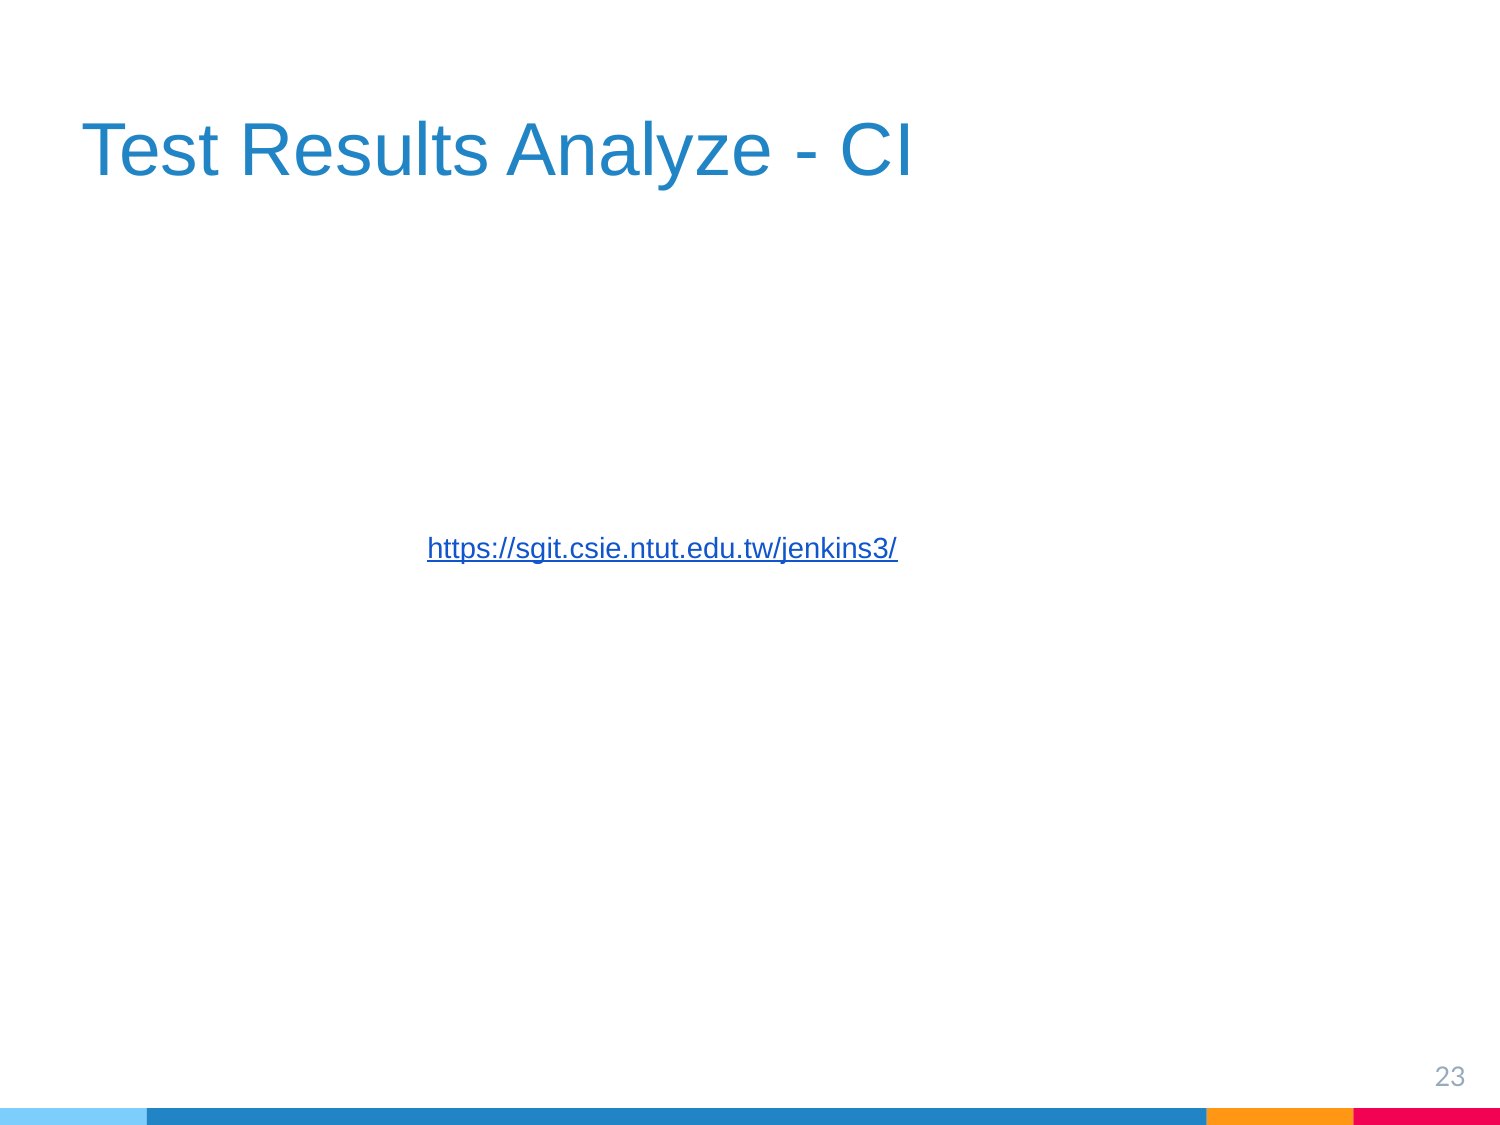

# Test Results Analyze - CI
https://sgit.csie.ntut.edu.tw/jenkins3/
23